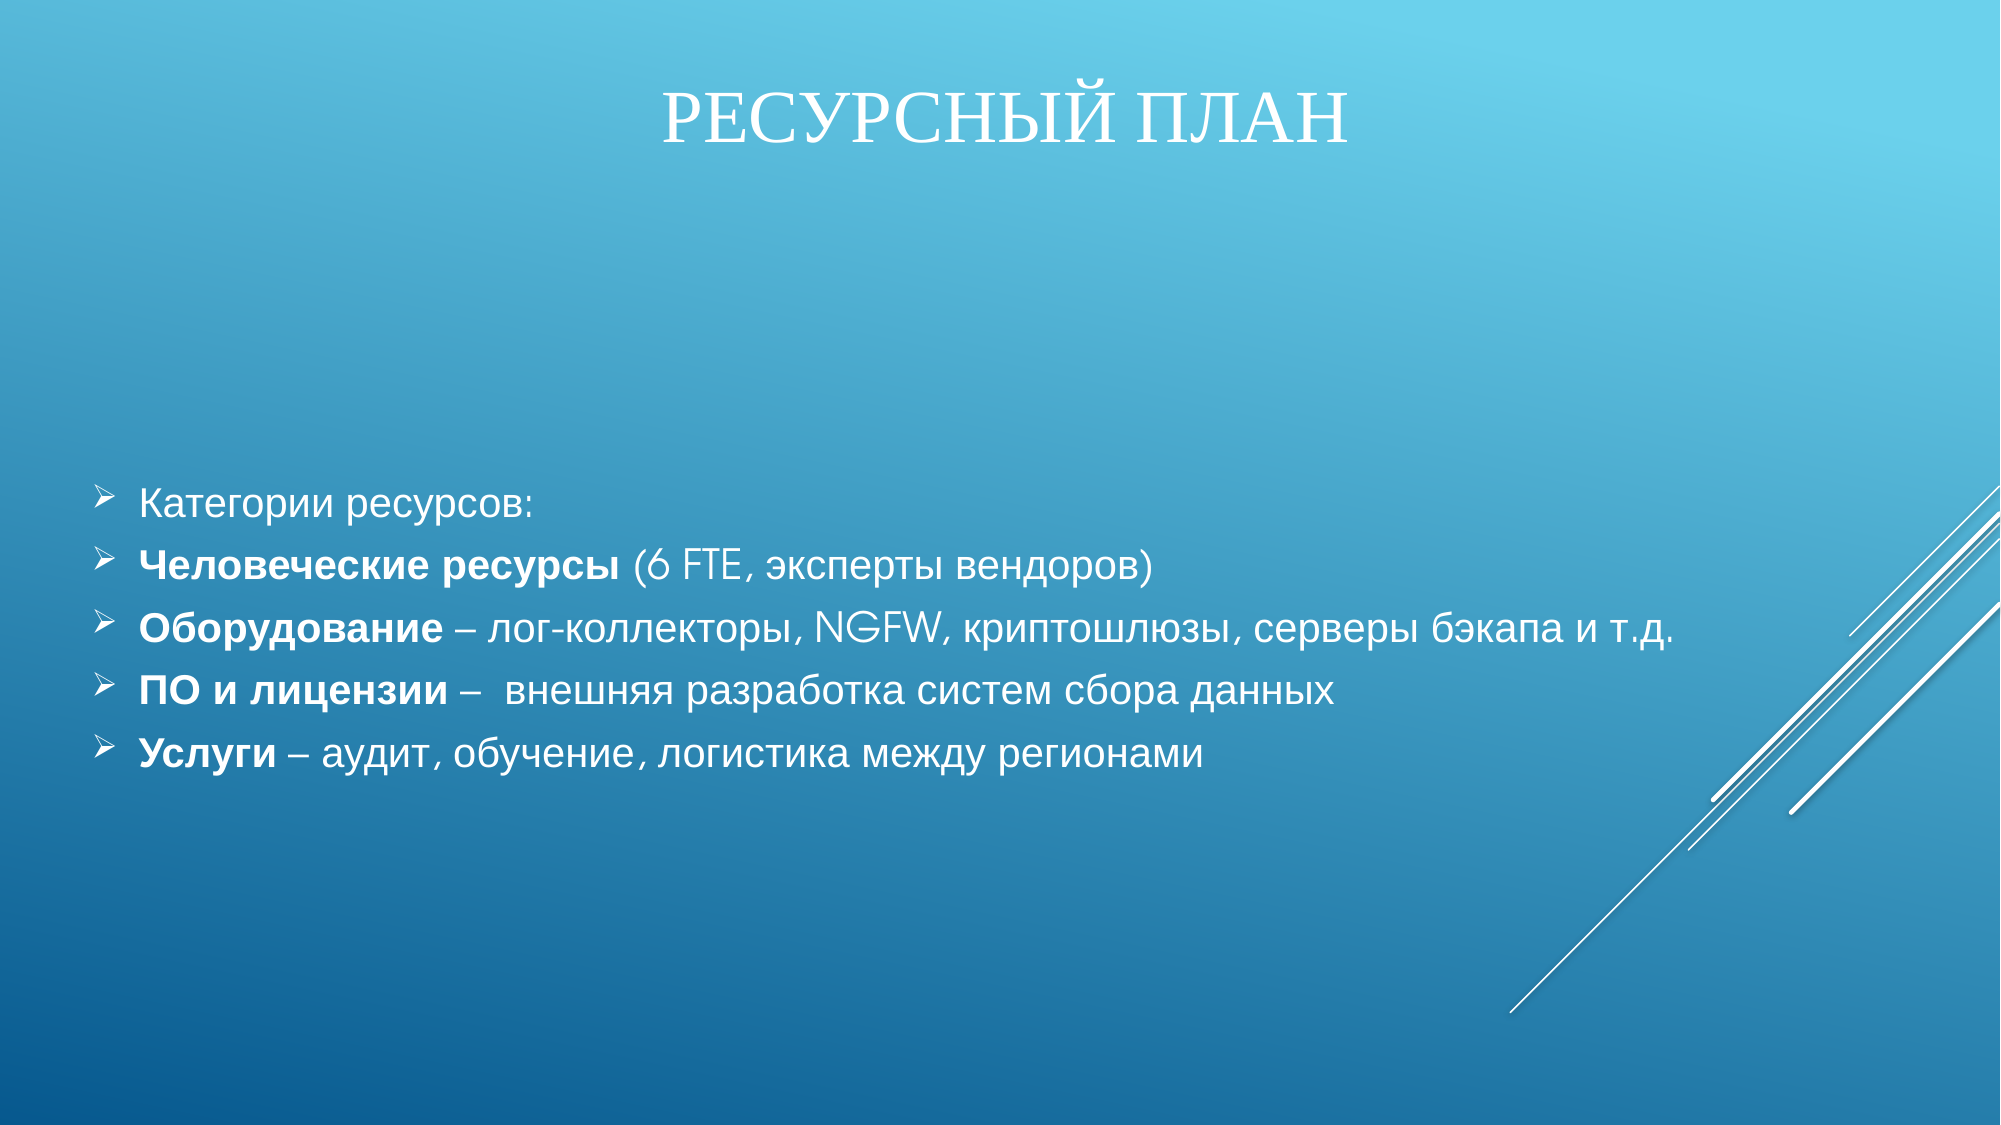

# Ресурсный план
Категории ресурсов:
Человеческие ресурсы (6 FTE, эксперты вендоров)
Оборудование – лог-коллекторы, NGFW, криптошлюзы, серверы бэкапа и т.д.
ПО и лицензии –  внешняя разработка систем сбора данных
Услуги – аудит, обучение, логистика между регионами